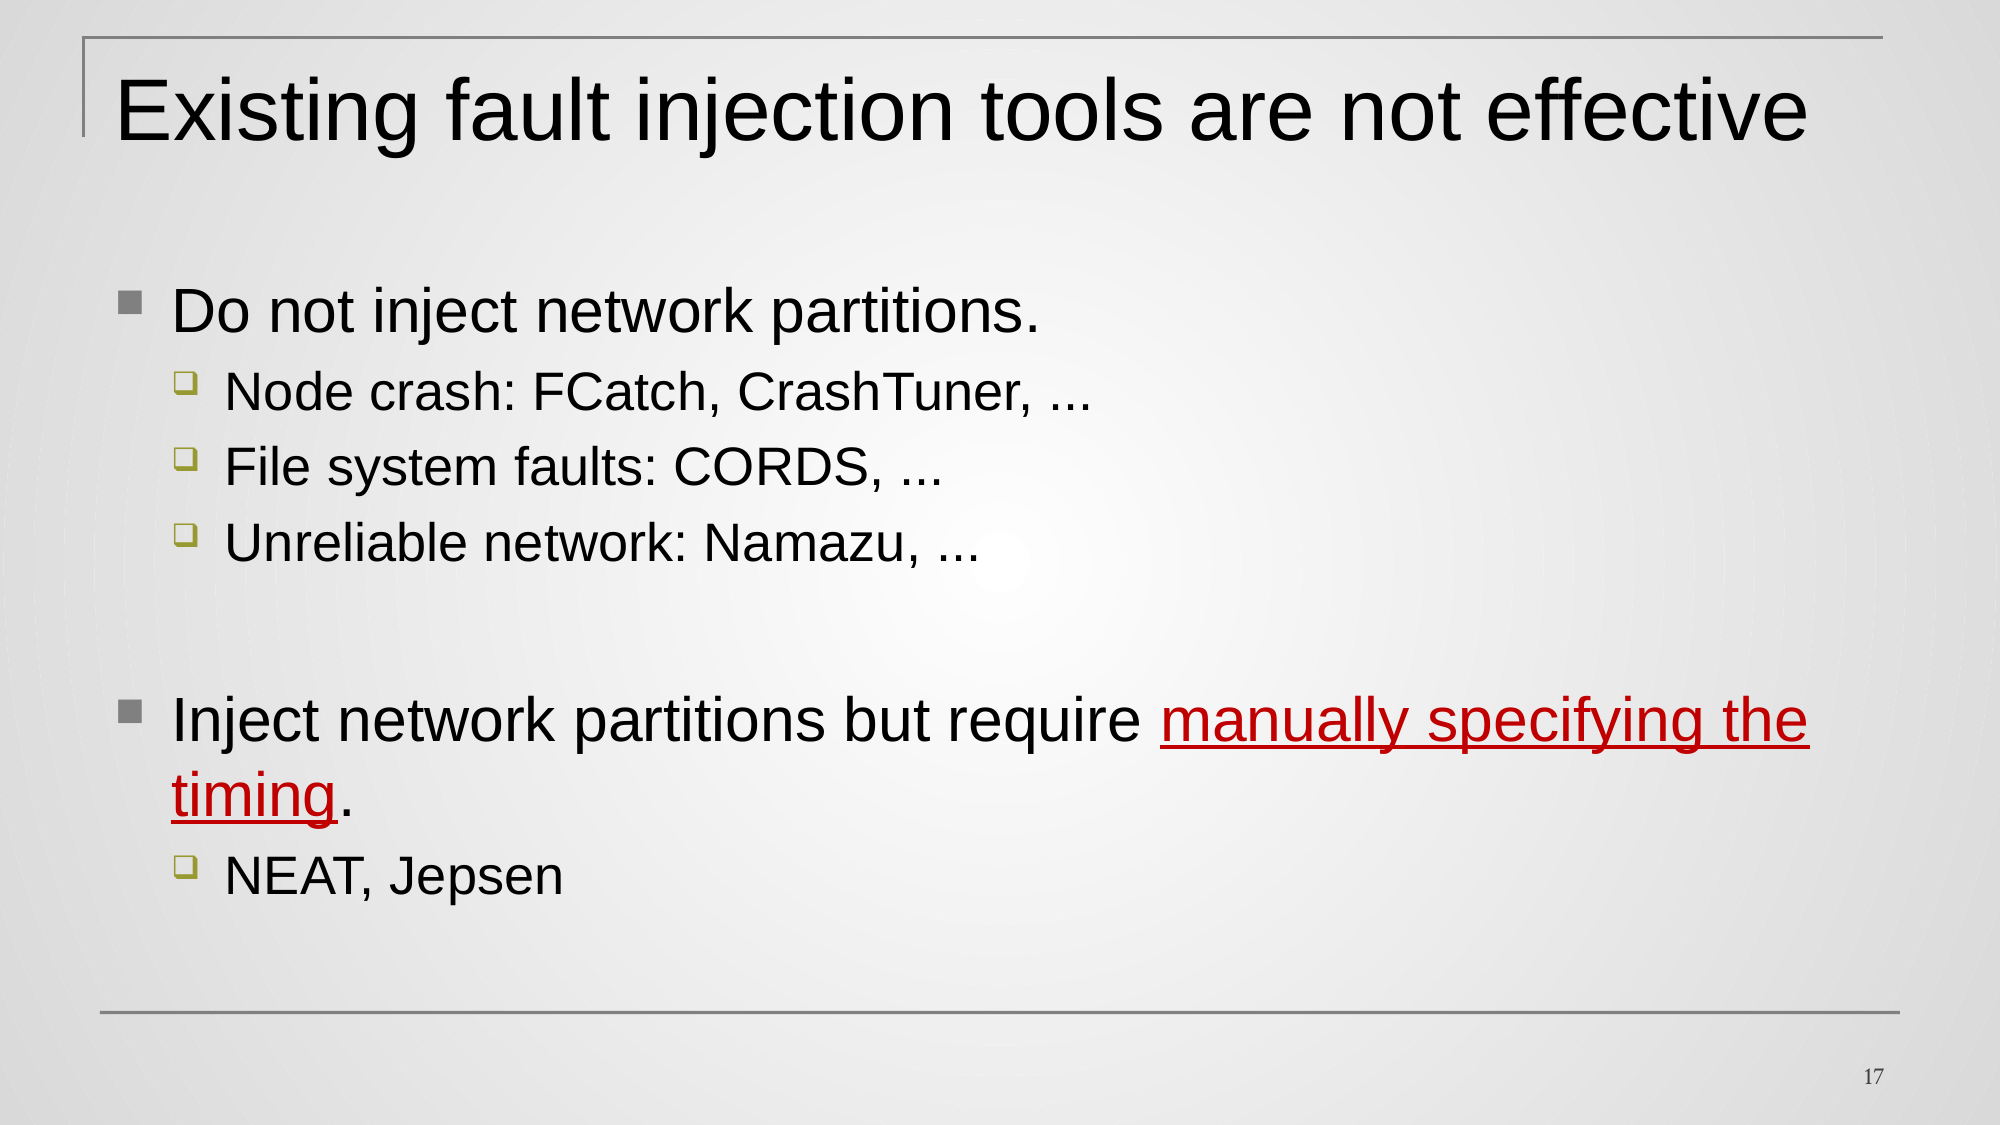

# Existing fault injection tools are not effective
Do not inject network partitions.
Node crash: FCatch, CrashTuner, ...
File system faults: CORDS, ...
Unreliable network: Namazu, ...

Inject network partitions but require manually specifying the timing.
NEAT, Jepsen
17